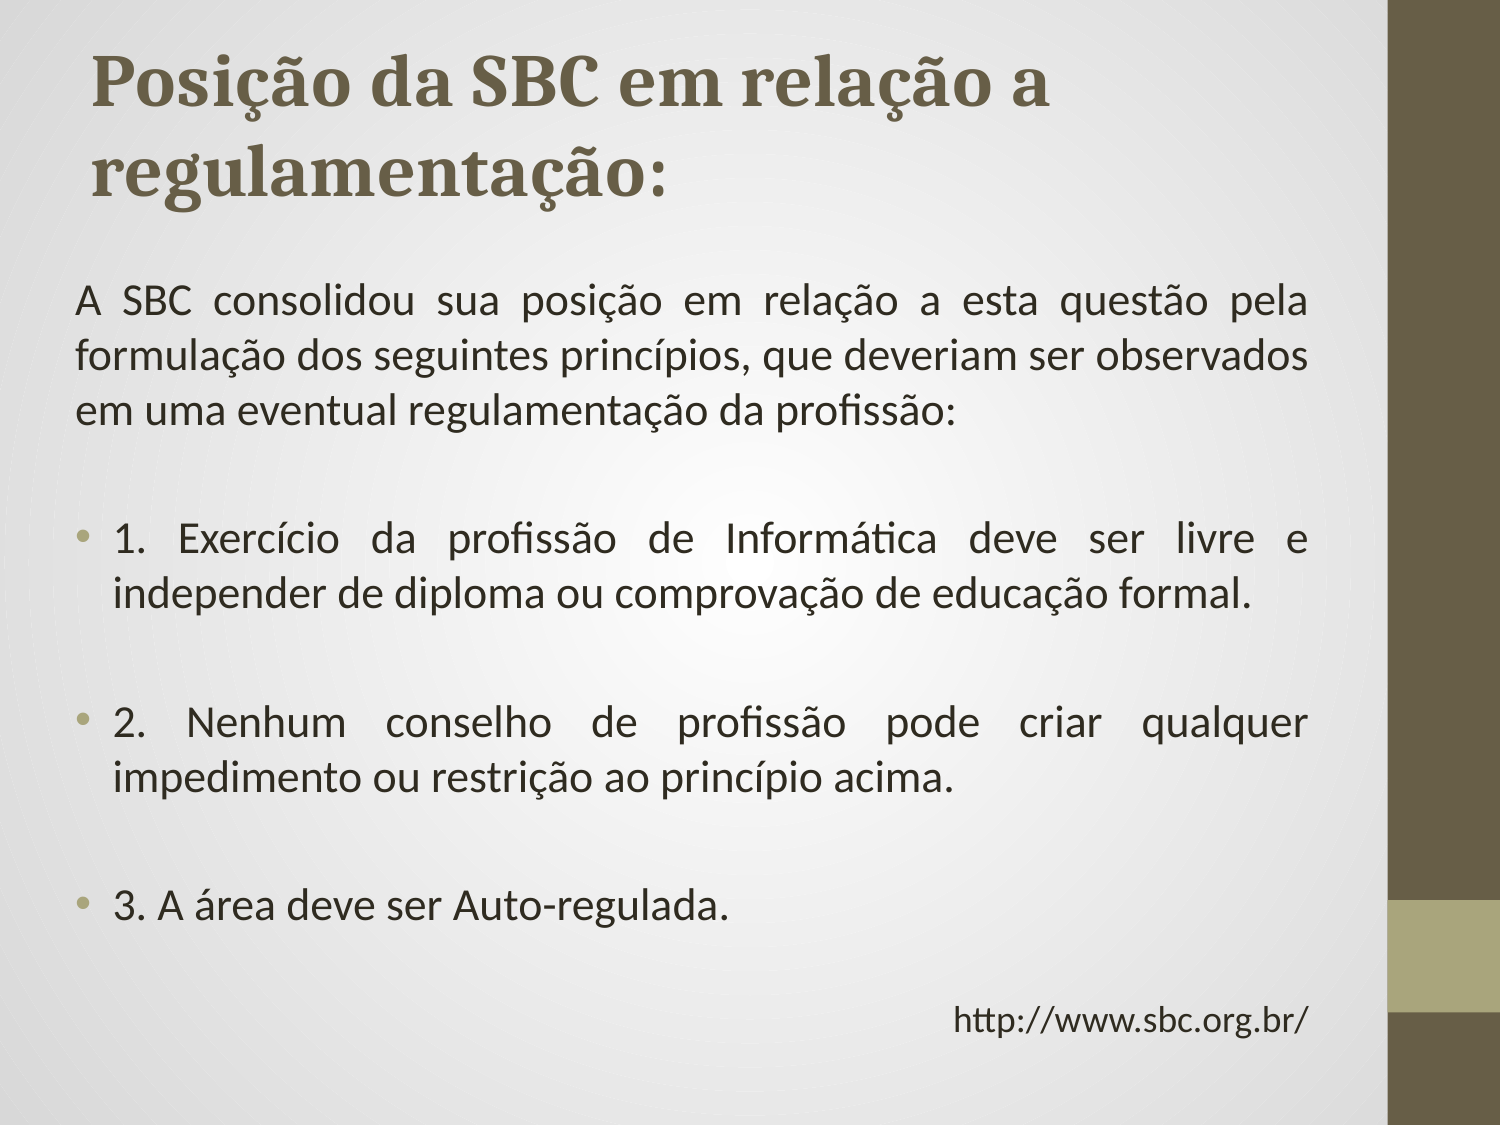

# Posição da SBC em relação a regulamentação:
A SBC consolidou sua posição em relação a esta questão pela formulação dos seguintes princípios, que deveriam ser observados em uma eventual regulamentação da profissão:

1. Exercício da profissão de Informática deve ser livre e independer de diploma ou comprovação de educação formal.

2. Nenhum conselho de profissão pode criar qualquer impedimento ou restrição ao princípio acima.

3. A área deve ser Auto-regulada.

http://www.sbc.org.br/